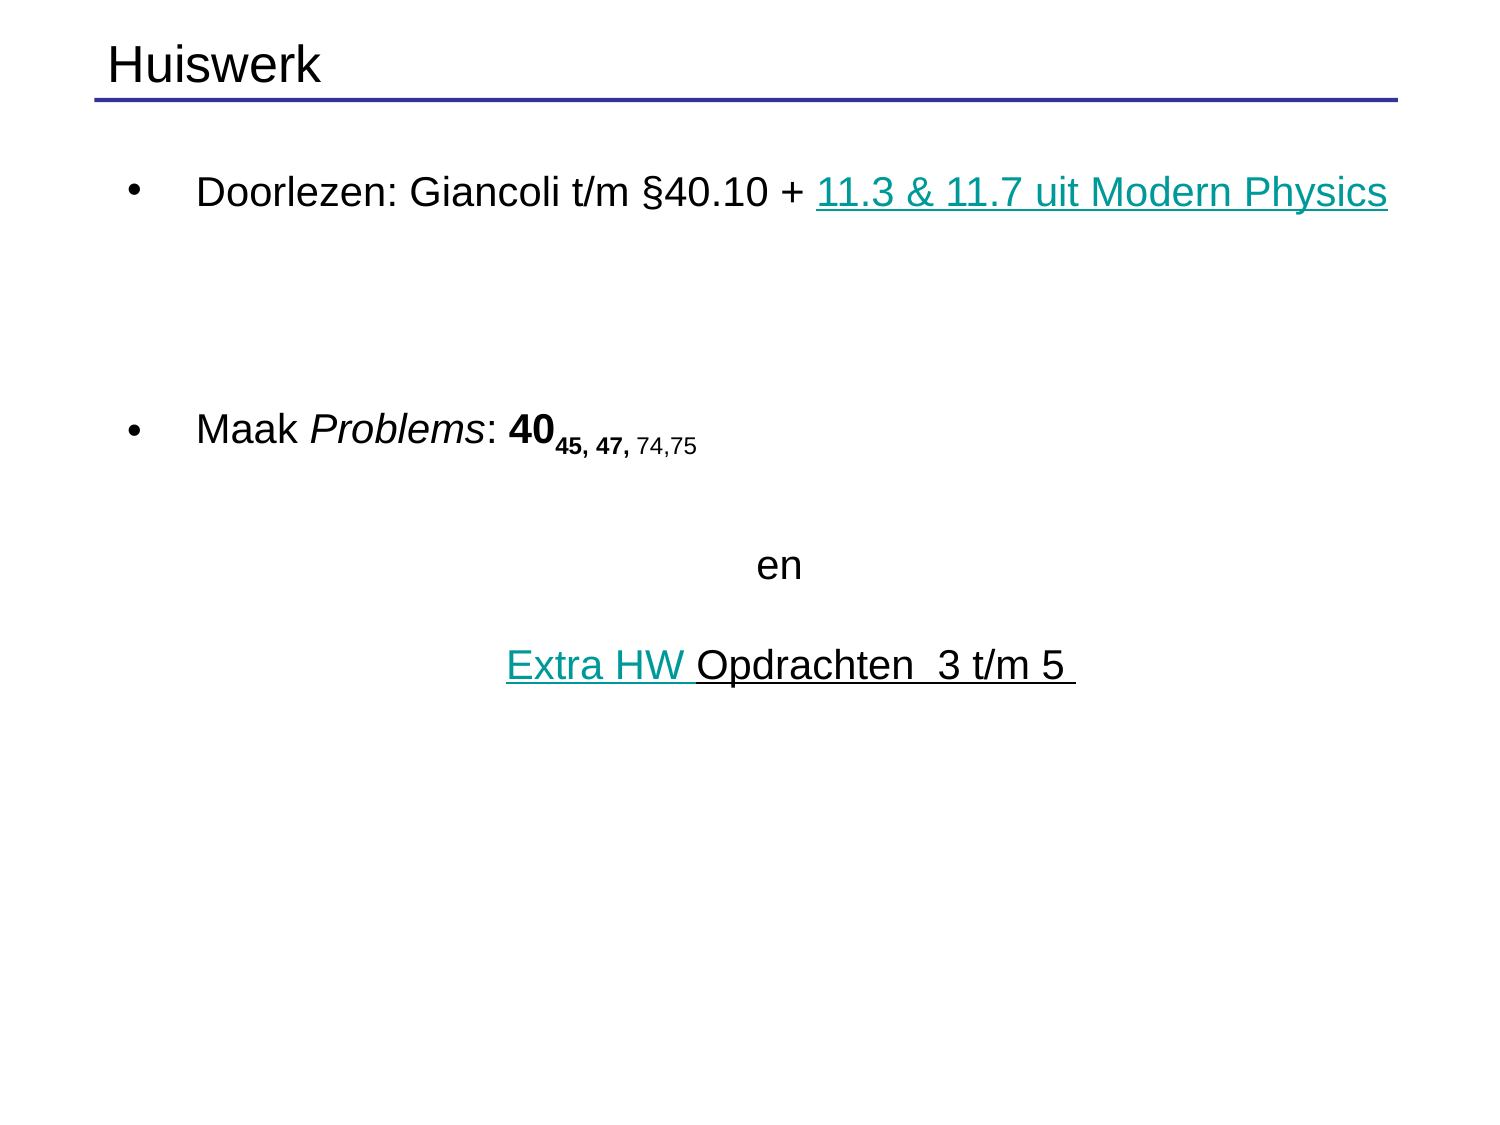

Huiswerk

Doorlezen: Giancoli t/m §40.10 + 11.3 & 11.7 uit Modern Physics

Maak Problems: 4045, 47, 74,75

en

 Extra HW Opdrachten  3 t/m 5